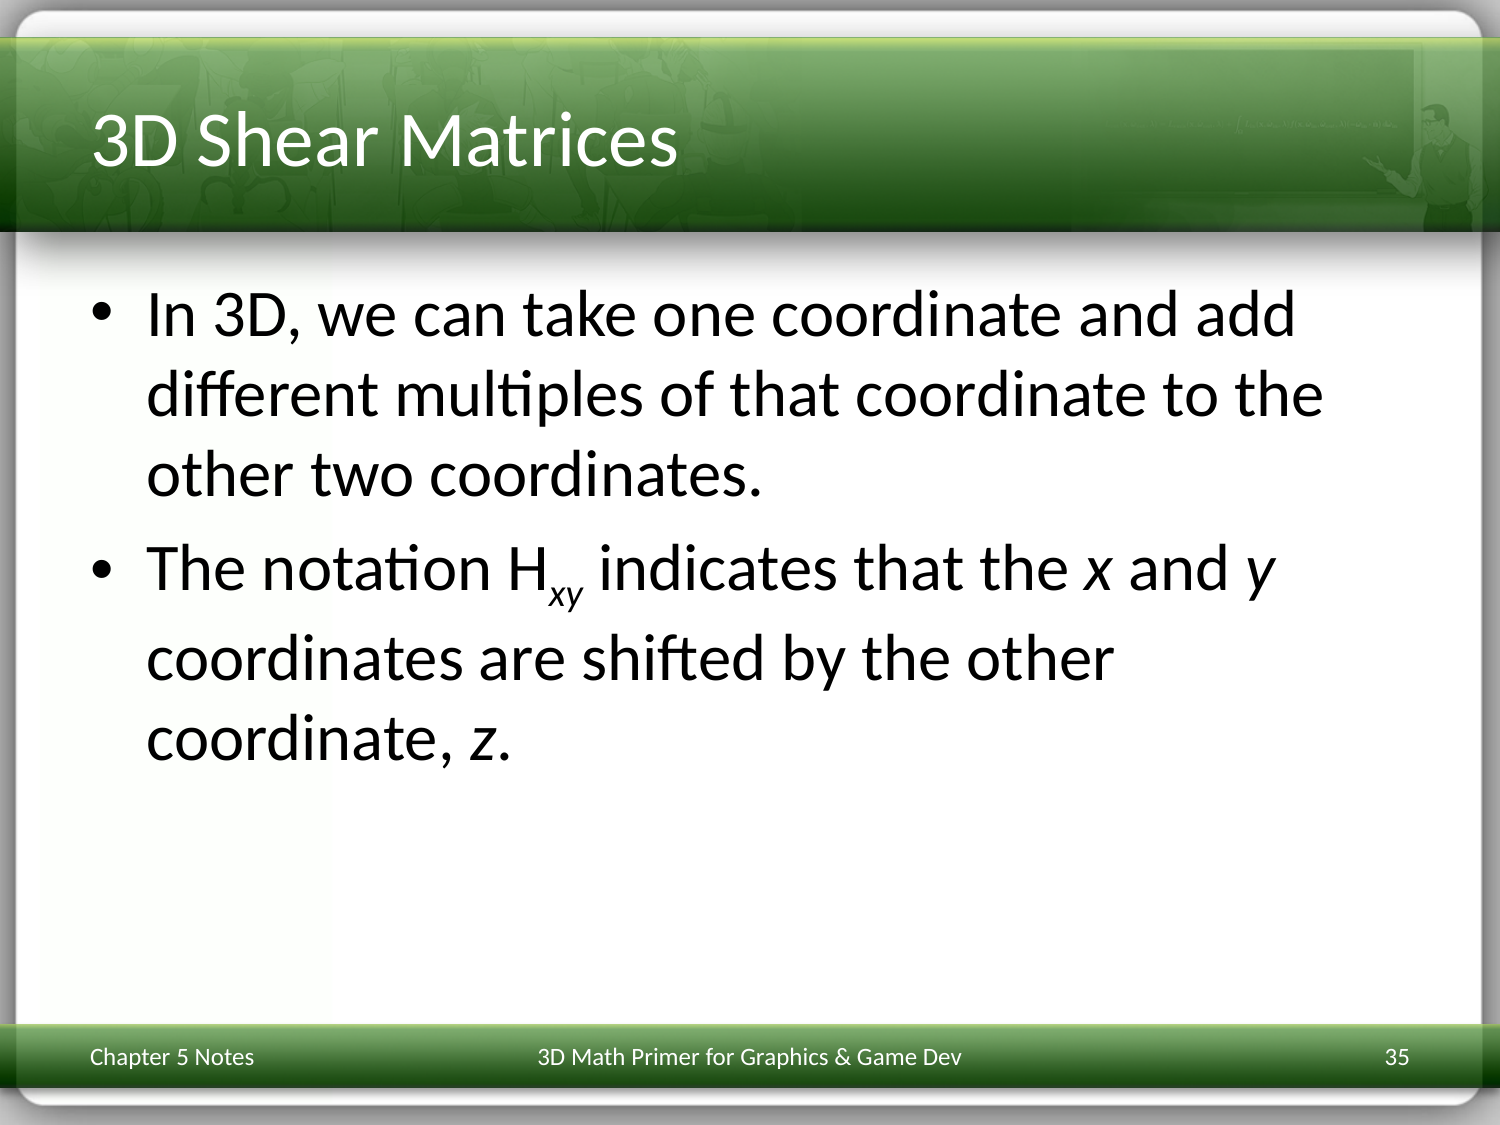

# 3D Shear Matrices
In 3D, we can take one coordinate and add different multiples of that coordinate to the other two coordinates.
The notation Hxy indicates that the x and y coordinates are shifted by the other coordinate, z.
Chapter 5 Notes
3D Math Primer for Graphics & Game Dev
35